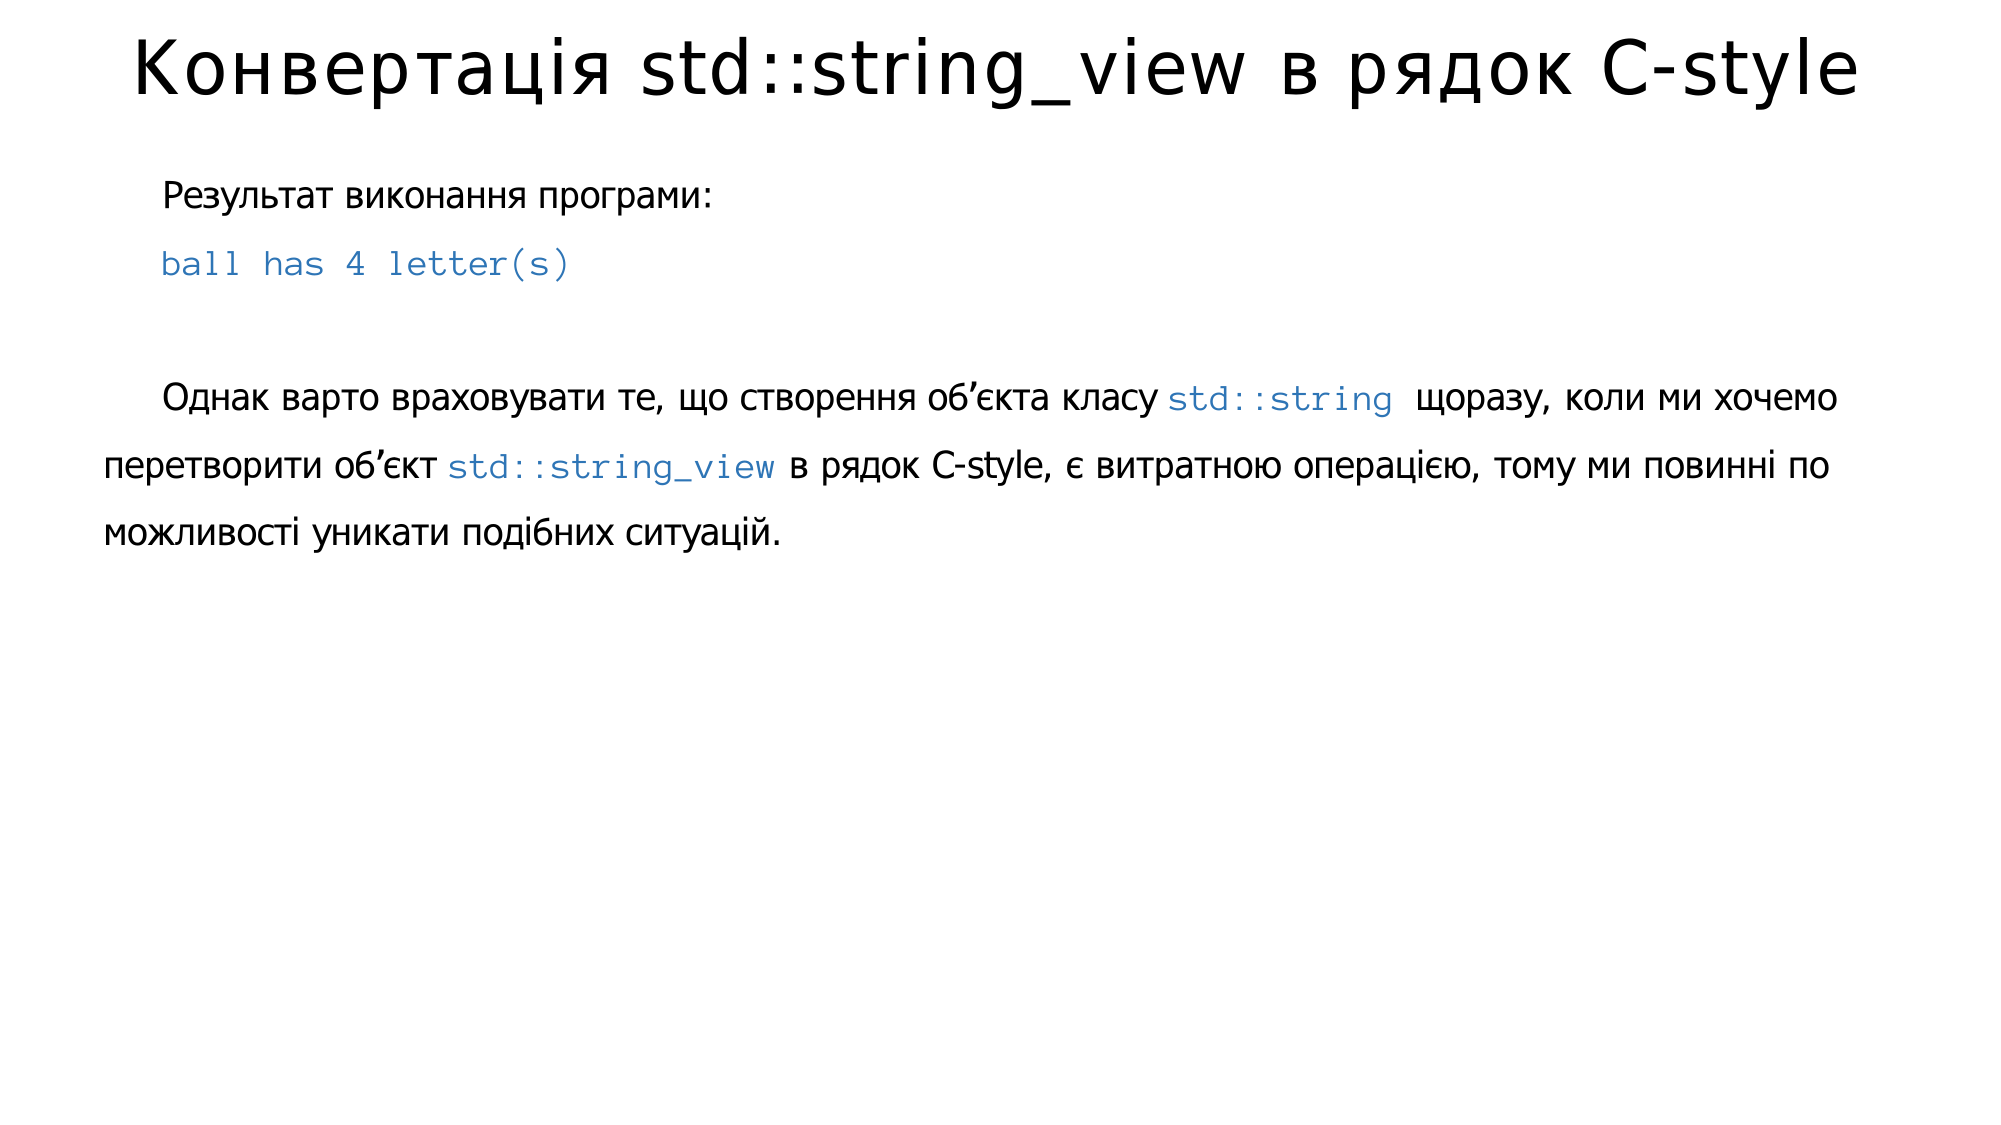

# Конвертація std::string_view в рядок C-style
Результат виконання програми:
ball has 4 letter(s)

Однак варто враховувати те, що створення об’єкта класу std::string щоразу, коли ми хочемо перетворити об’єкт std::string_view в рядок C-style, є витратною операцією, тому ми повинні по можливості уникати подібних ситуацій.